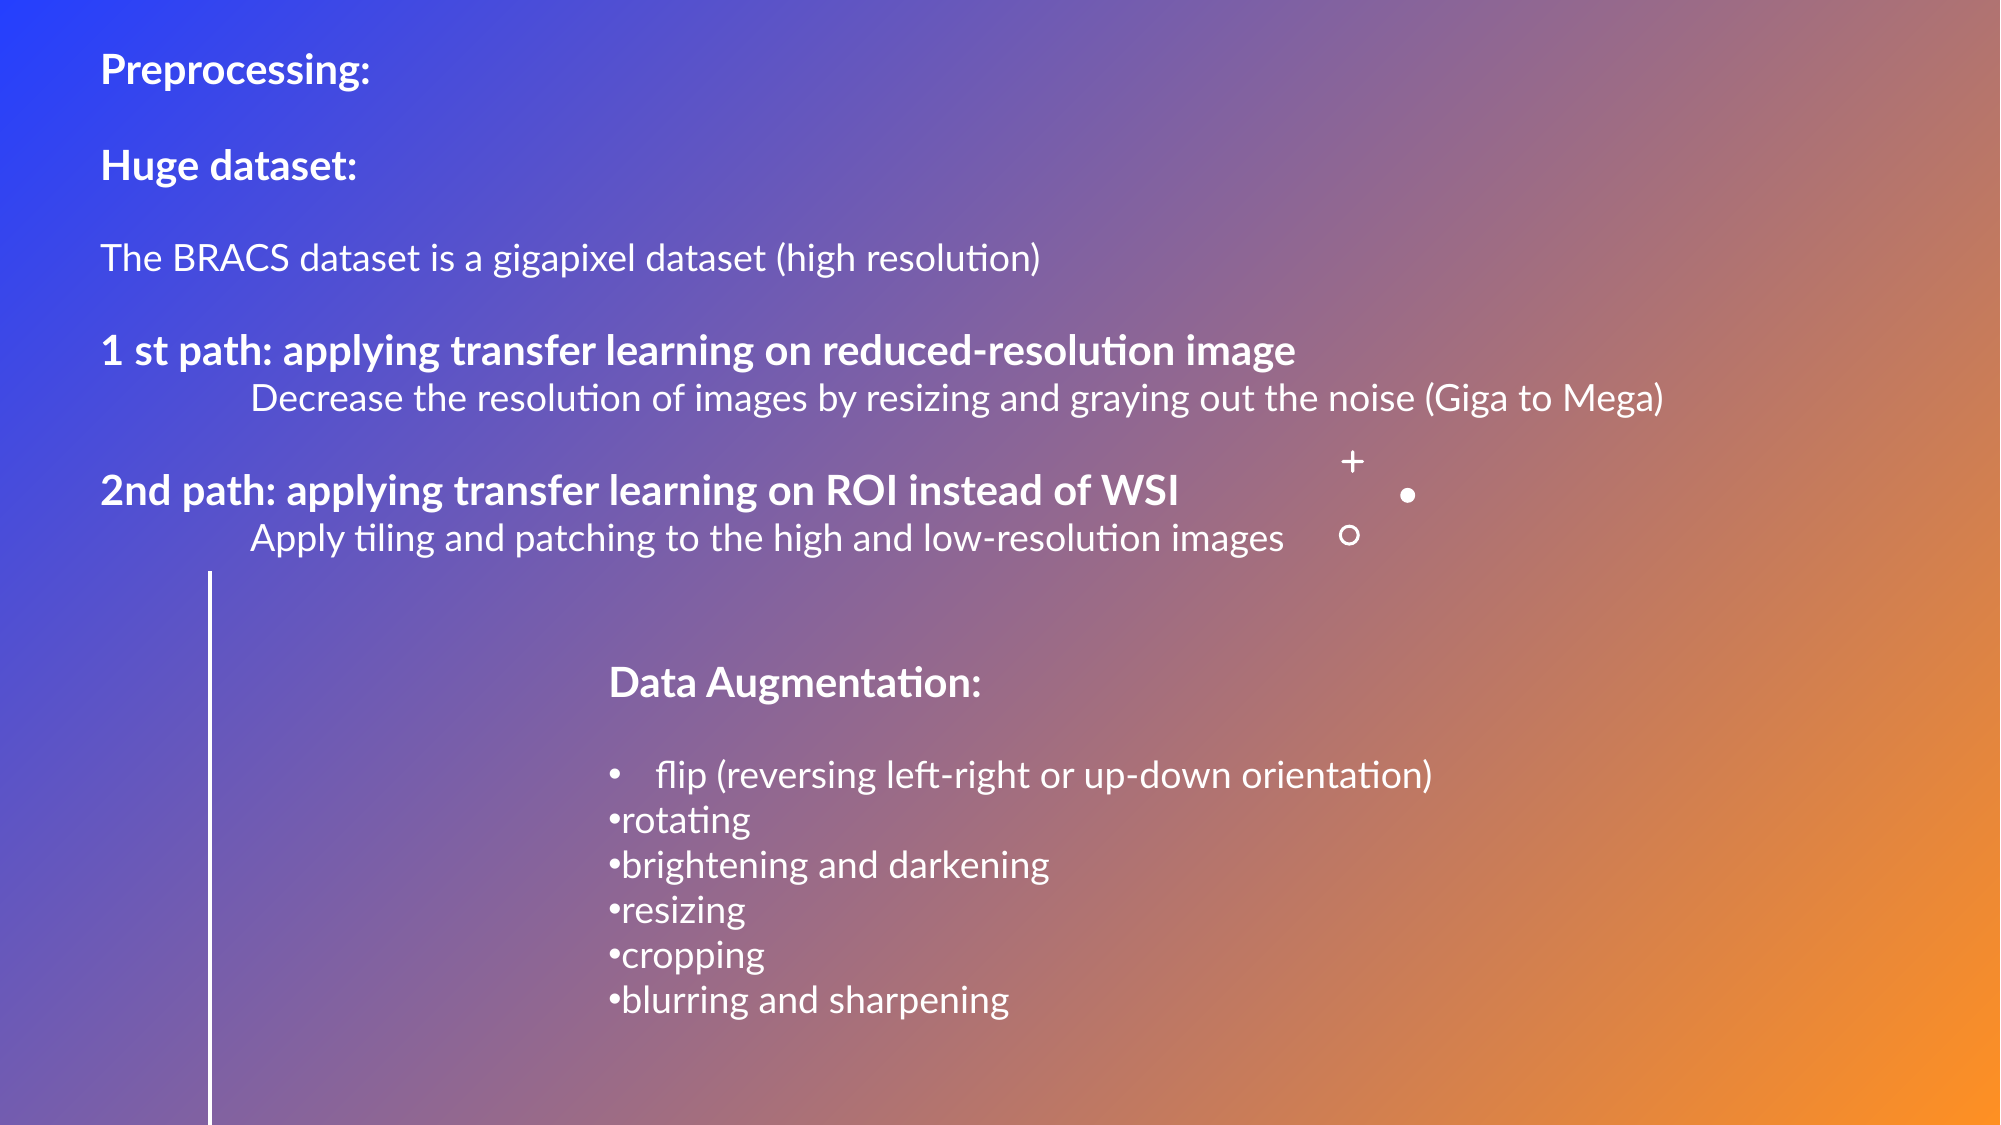

Preprocessing:
Huge dataset:
The BRACS dataset is a gigapixel dataset (high resolution)
1 st path: applying transfer learning on reduced-resolution image
	Decrease the resolution of images by resizing and graying out the noise (Giga to Mega)
2nd path: applying transfer learning on ROI instead of WSI
	Apply tiling and patching to the high and low-resolution images

Data Augmentation:

flip (reversing left-right or up-down orientation)
rotating
brightening and darkening
resizing
cropping
blurring and sharpening